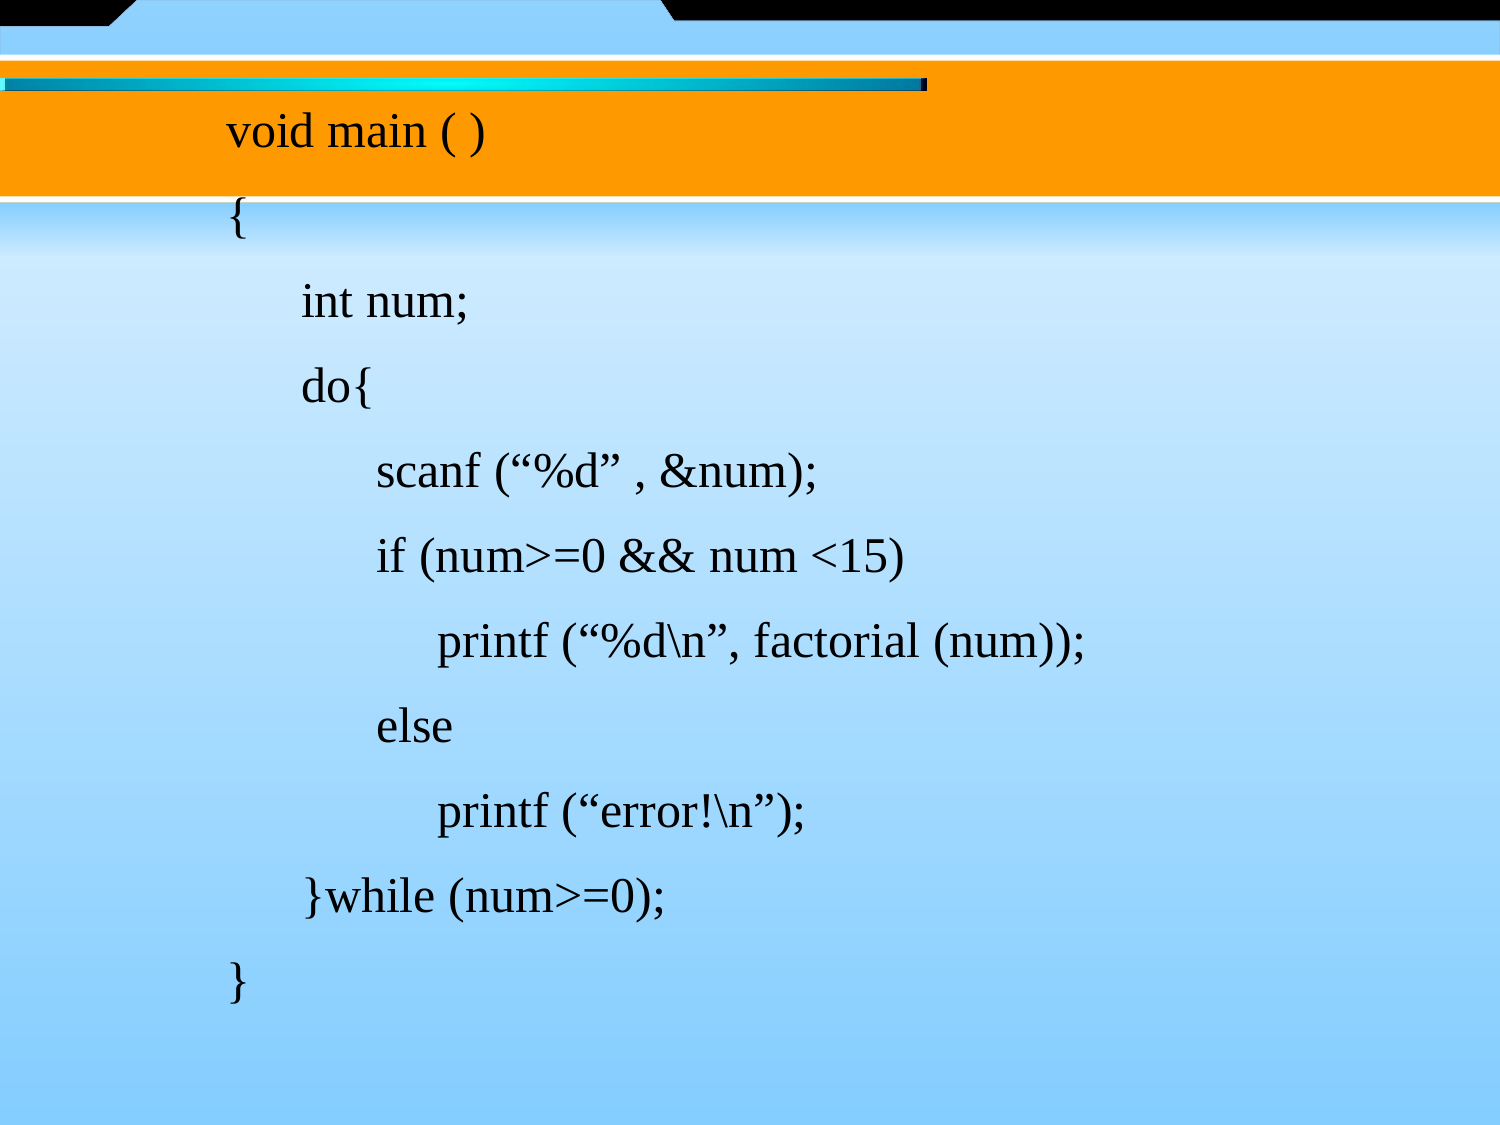

void main ( )
{
int num;
do{
scanf (“%d” , &num);
if (num>=0 && num <15)
　printf (“%d\n”, factorial (num));
else
　printf (“error!\n”);
}while (num>=0);
}